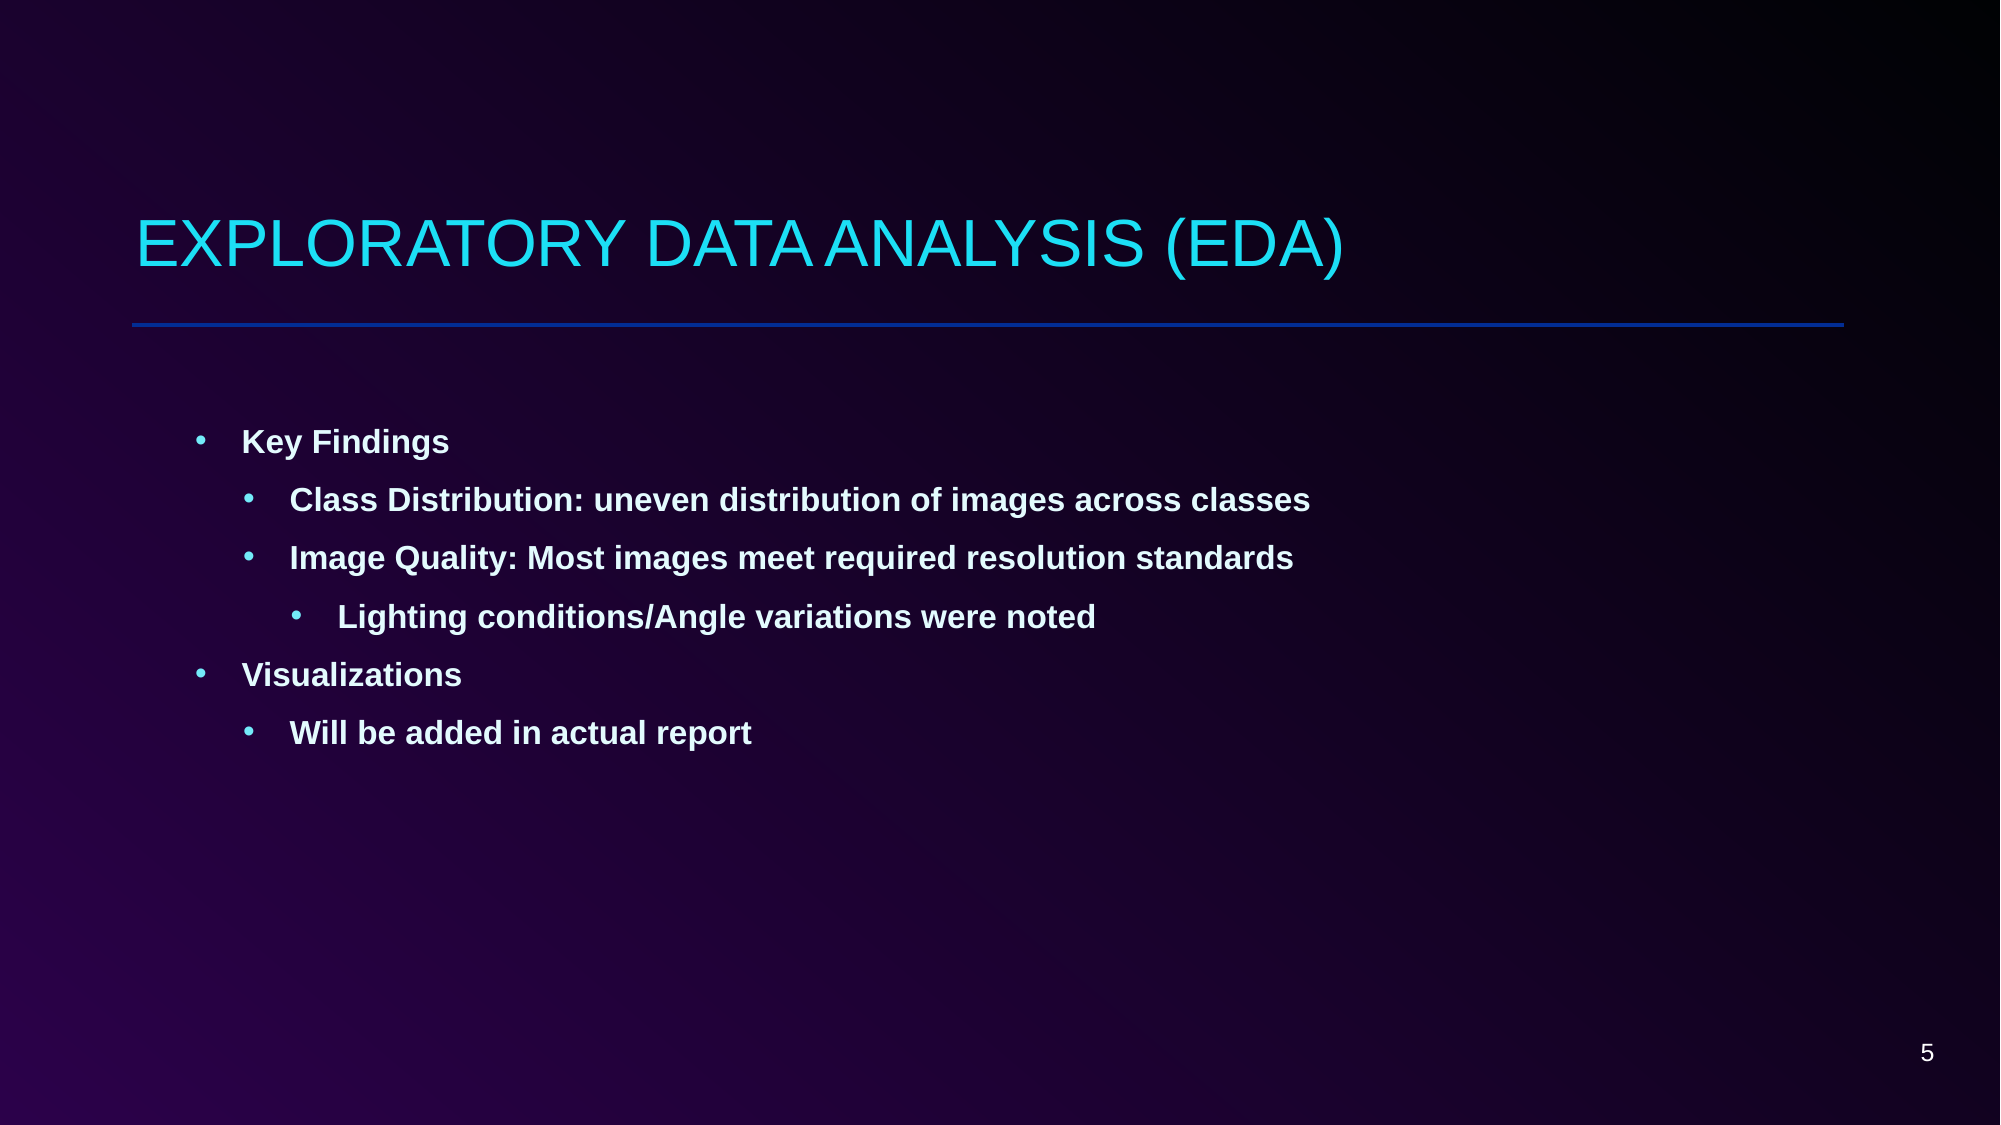

# Exploratory Data Analysis (EDA)
Key Findings
Class Distribution: uneven distribution of images across classes
Image Quality: Most images meet required resolution standards
Lighting conditions/Angle variations were noted
Visualizations
Will be added in actual report

5